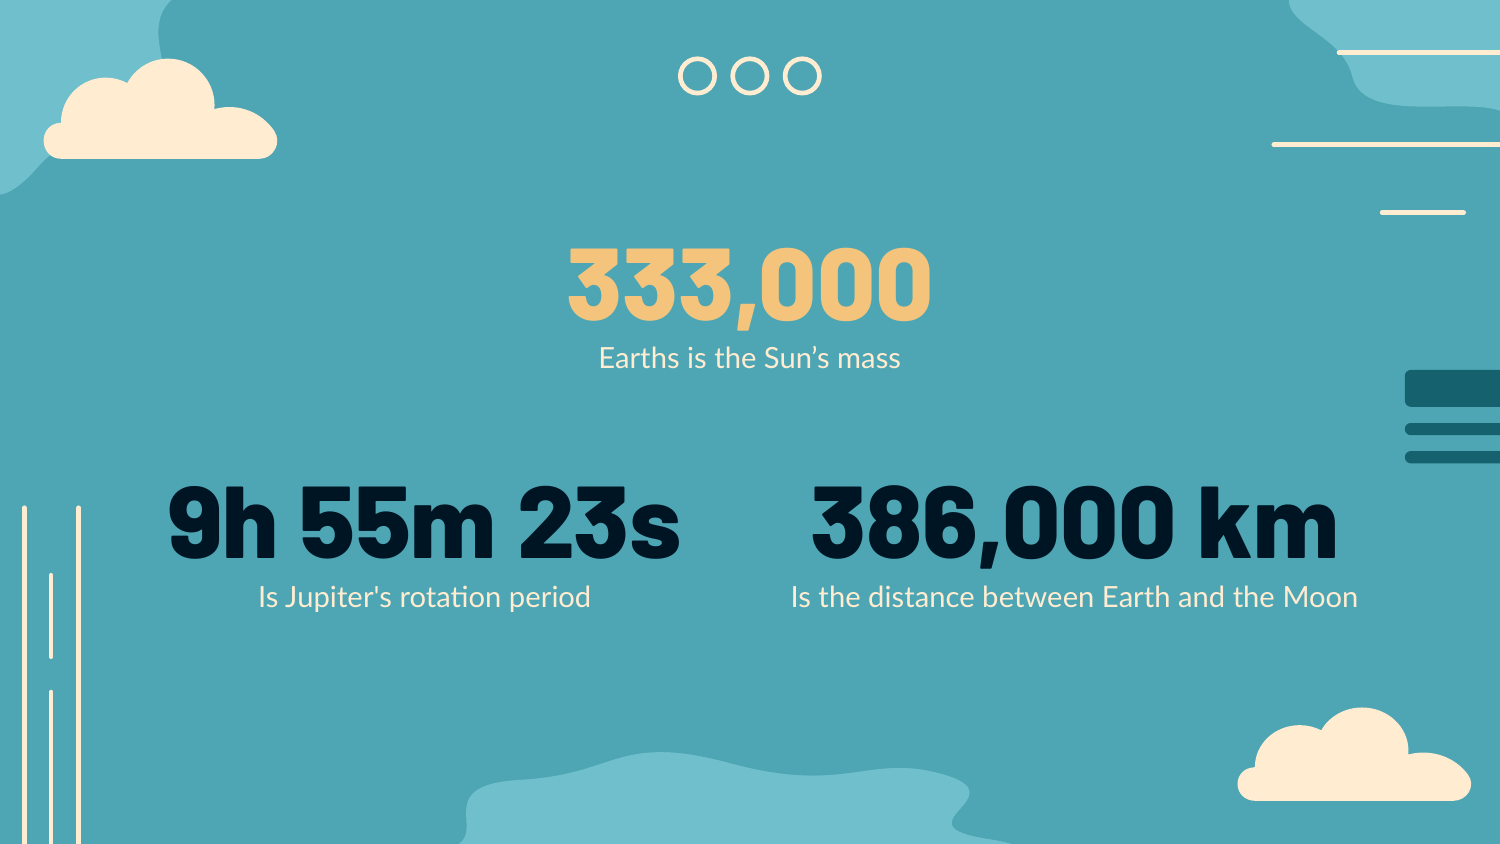

333,000
Earths is the Sun’s mass
# 9h 55m 23s
386,000 km
Is Jupiter's rotation period
Is the distance between Earth and the Moon